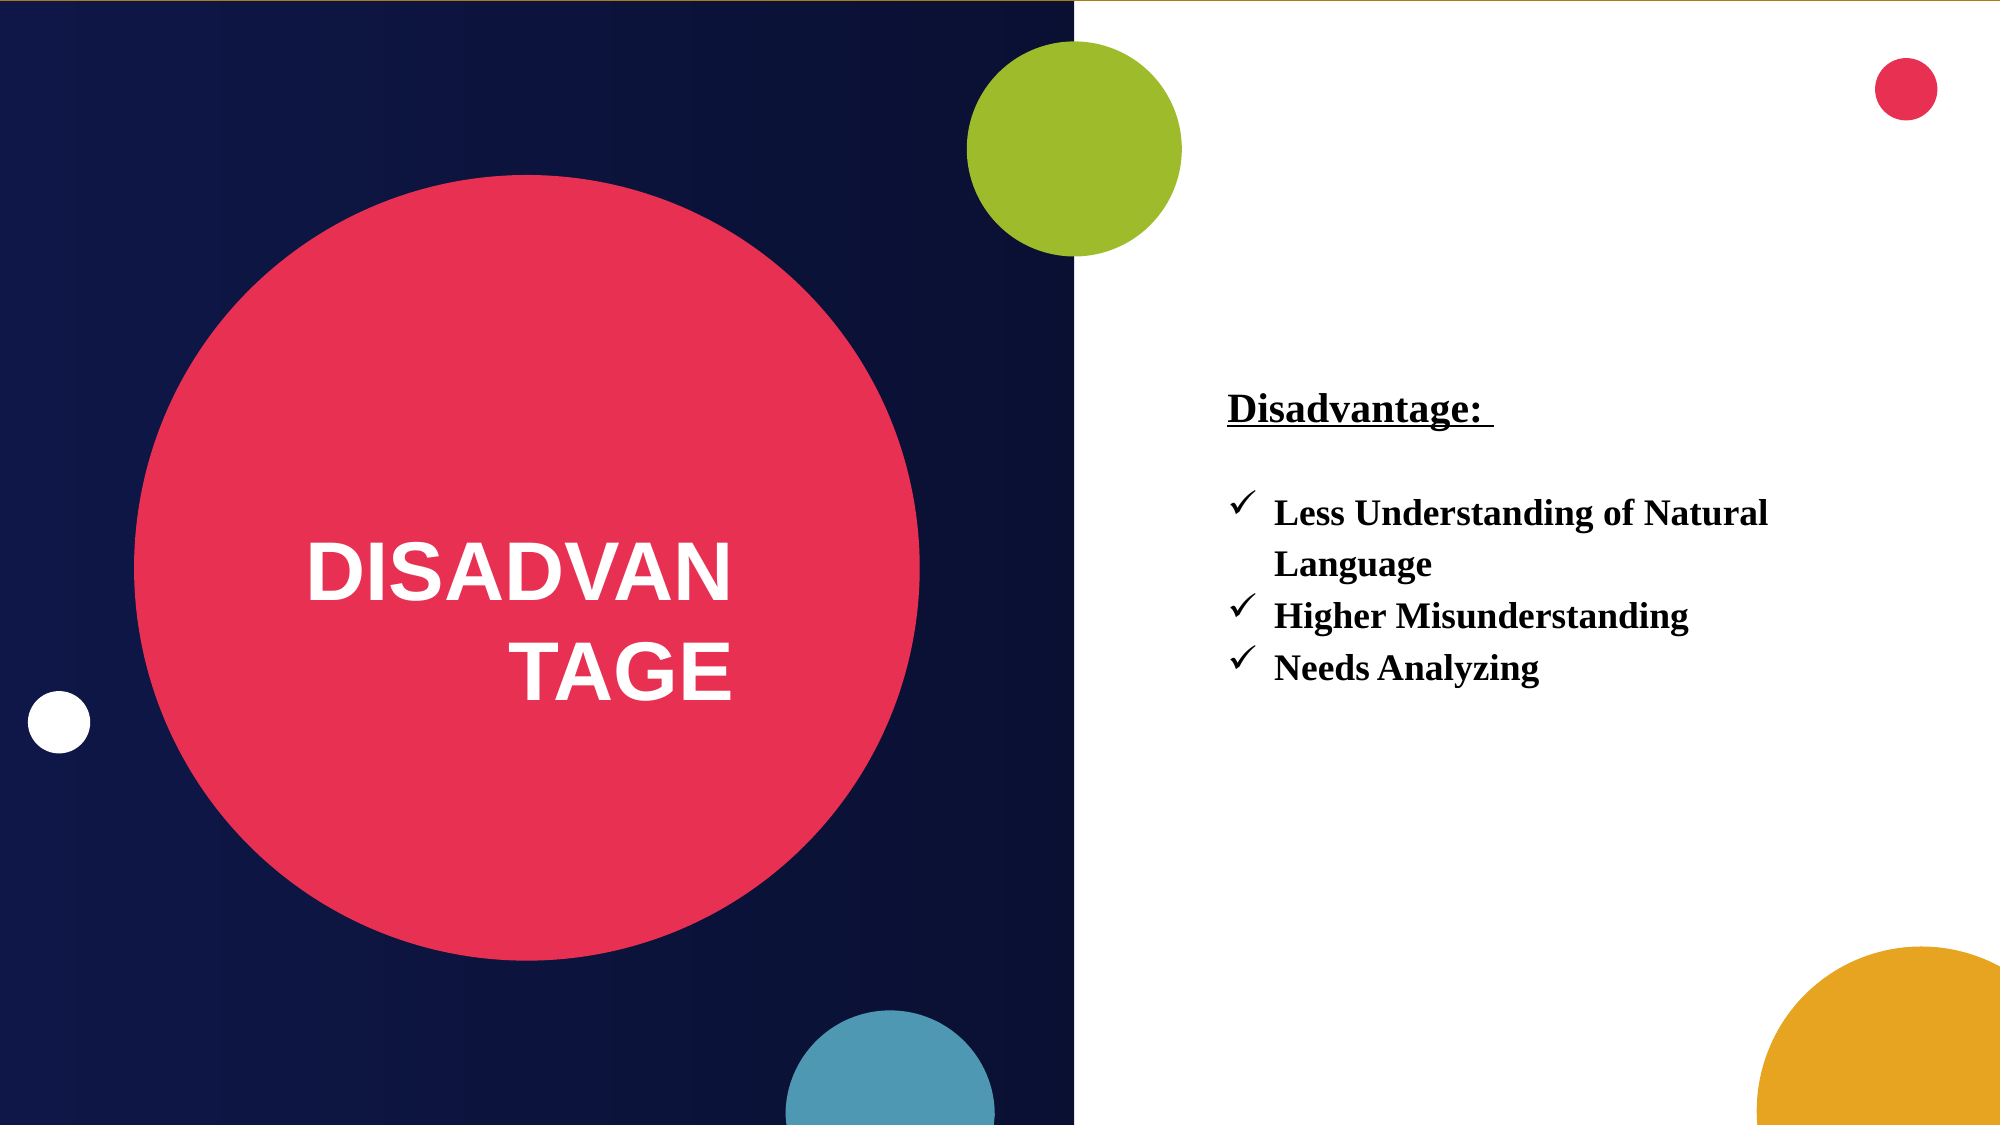

Disadvantage:

Less Understanding of Natural Language
Higher Misunderstanding
Needs Analyzing
DISADVANTAGE